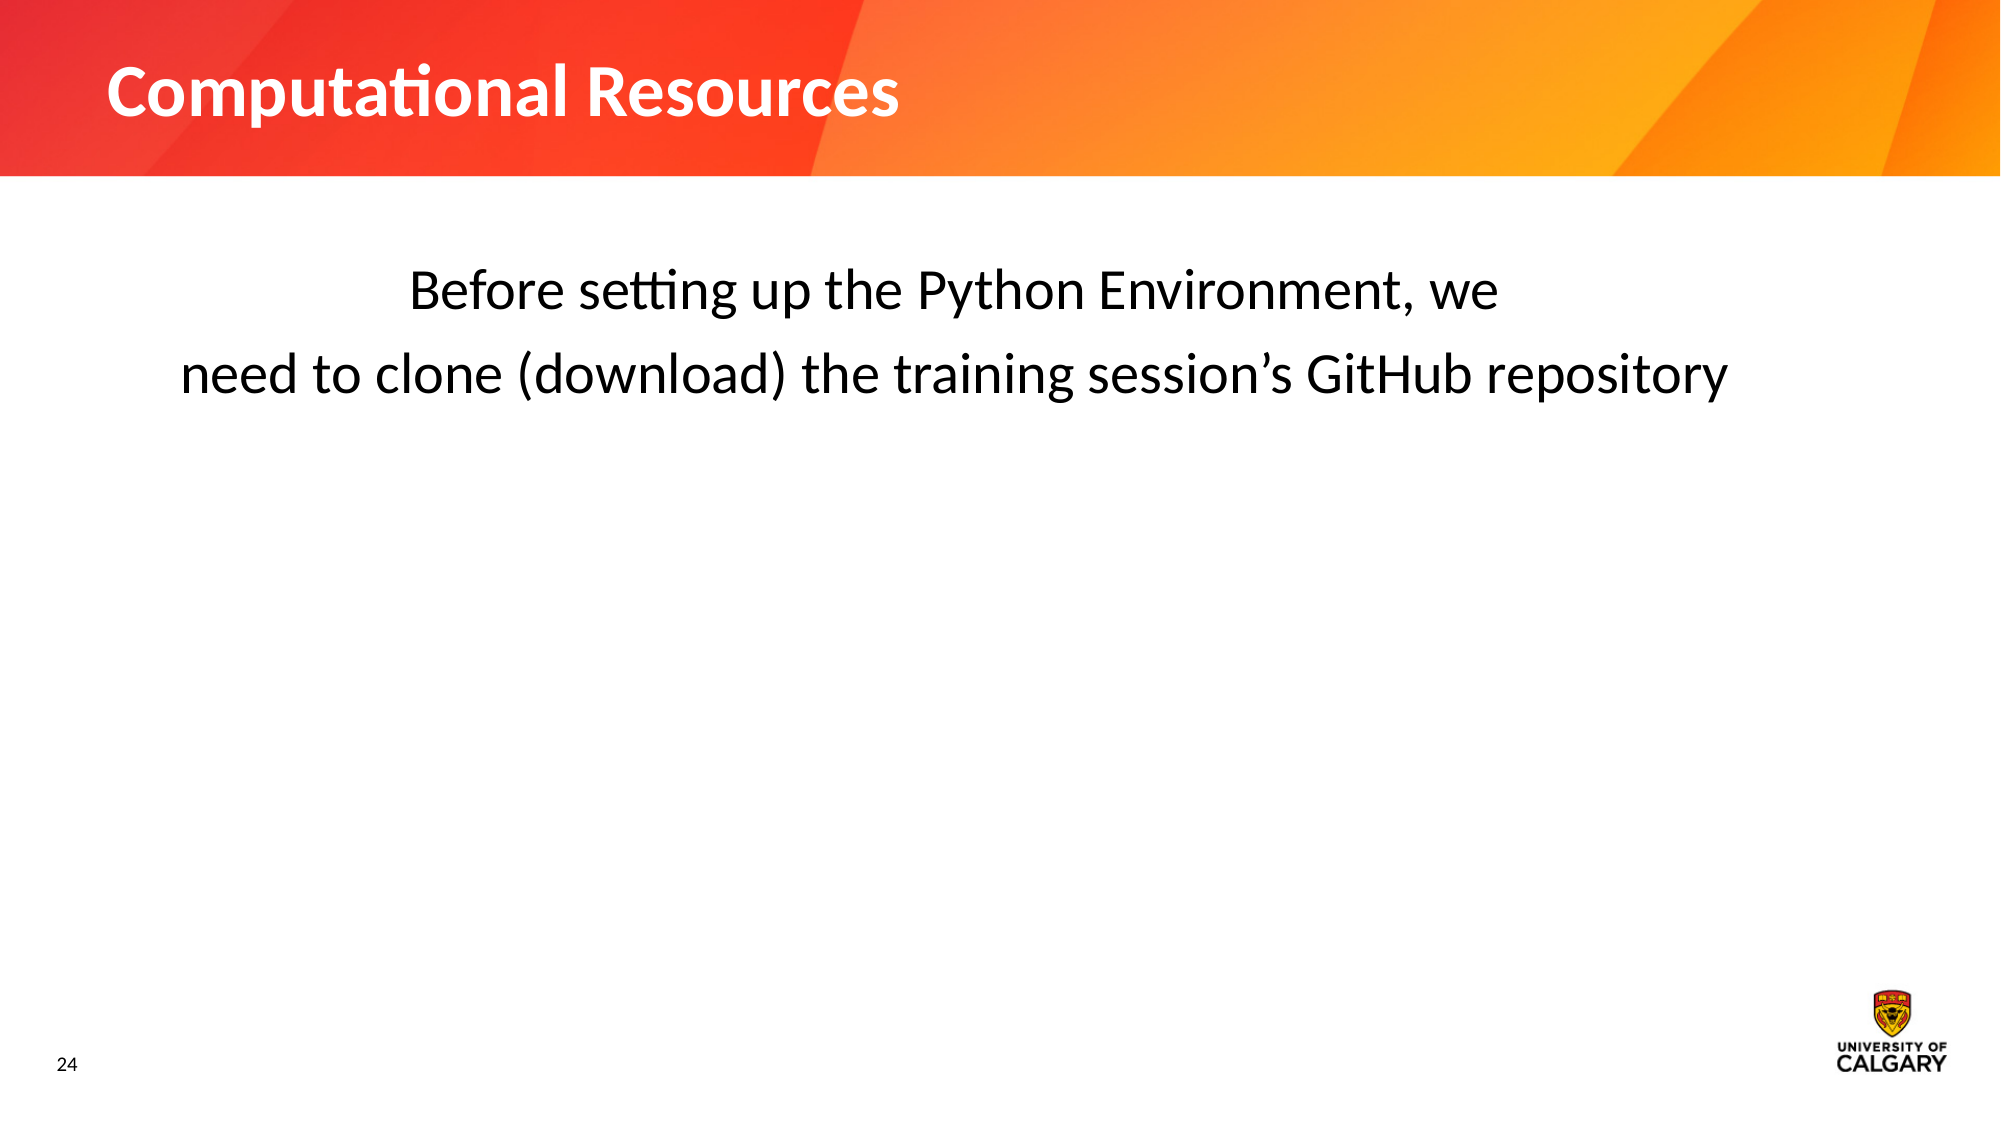

# Computational Resources
Before setting up the Python Environment, we
need to clone (download) the training session’s GitHub repository
24